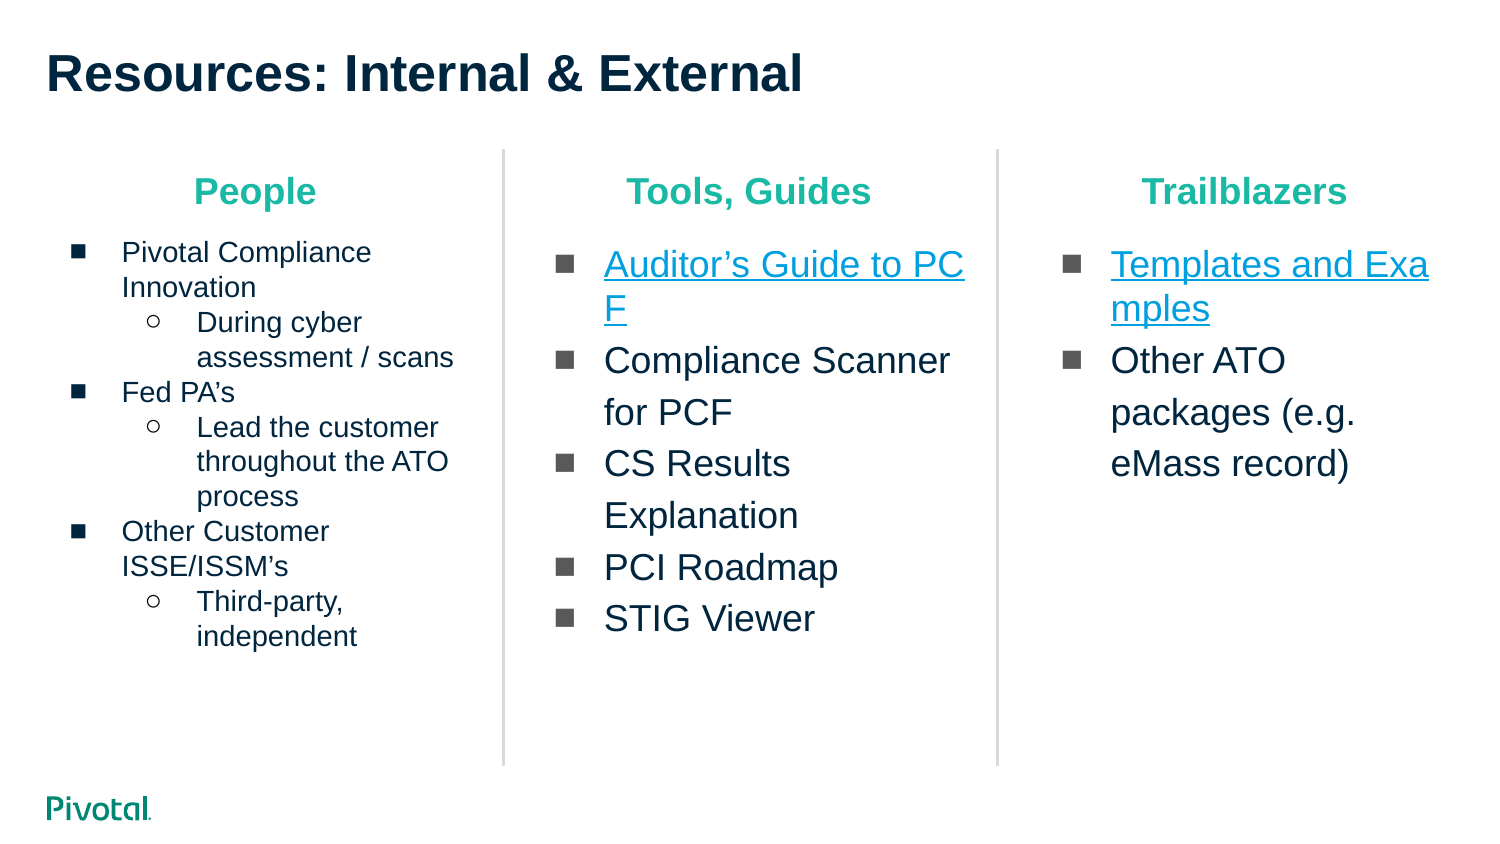

# Resources: Internal & External
People
Pivotal Compliance Innovation
During cyber assessment / scans
Fed PA’s
Lead the customer throughout the ATO process
Other Customer ISSE/ISSM’s
Third-party, independent
Tools, Guides
Auditor’s Guide to PCF
Compliance Scanner for PCF
CS Results Explanation
PCI Roadmap
STIG Viewer
Trailblazers
Templates and Examples
Other ATO packages (e.g. eMass record)